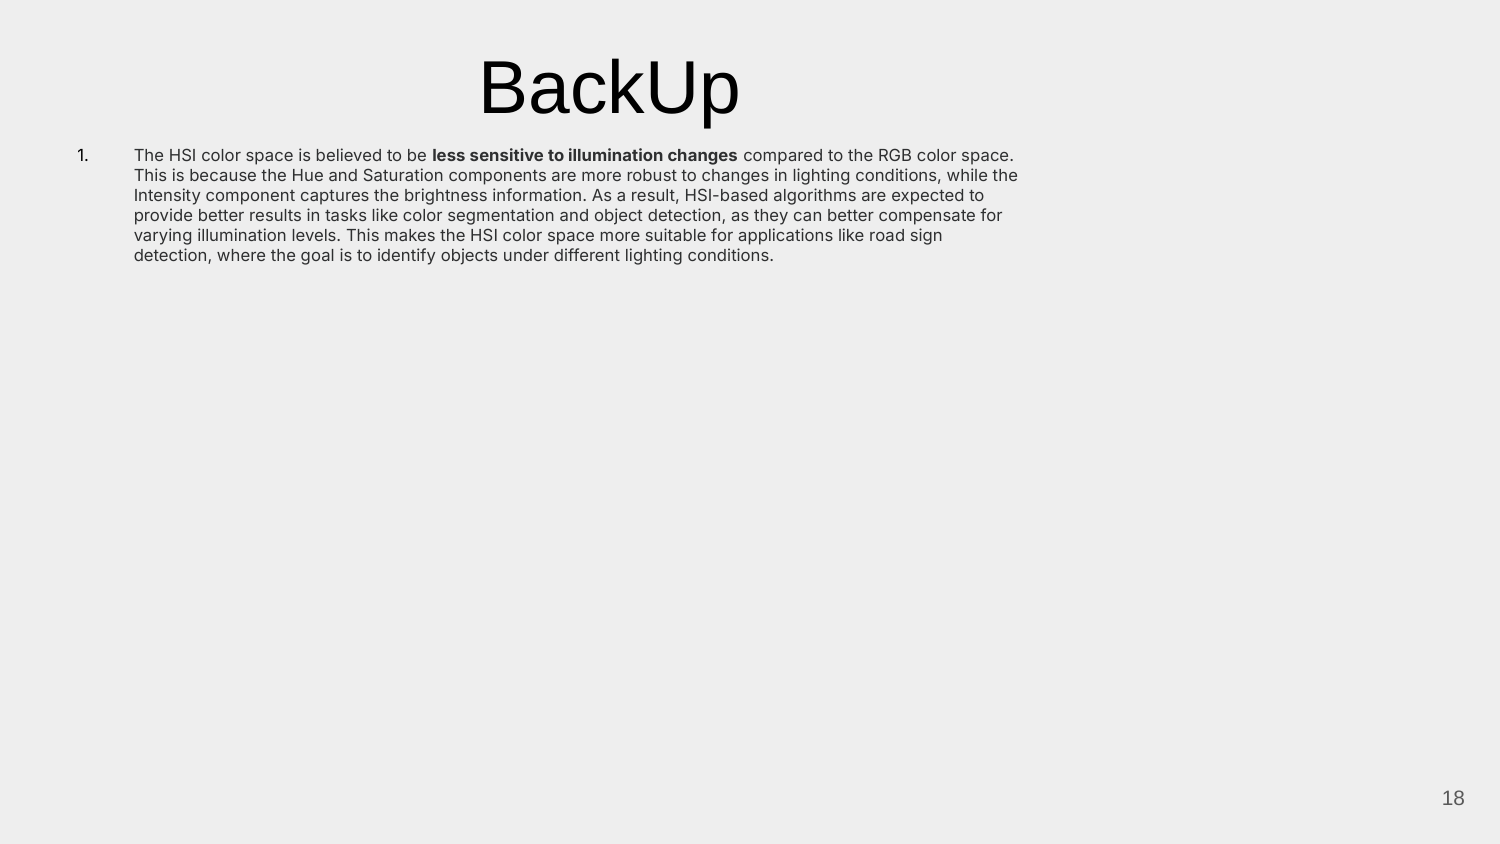

# BackUp
The HSI color space is believed to be less sensitive to illumination changes compared to the RGB color space. This is because the Hue and Saturation components are more robust to changes in lighting conditions, while the Intensity component captures the brightness information. As a result, HSI-based algorithms are expected to provide better results in tasks like color segmentation and object detection, as they can better compensate for varying illumination levels. This makes the HSI color space more suitable for applications like road sign detection, where the goal is to identify objects under different lighting conditions.
18